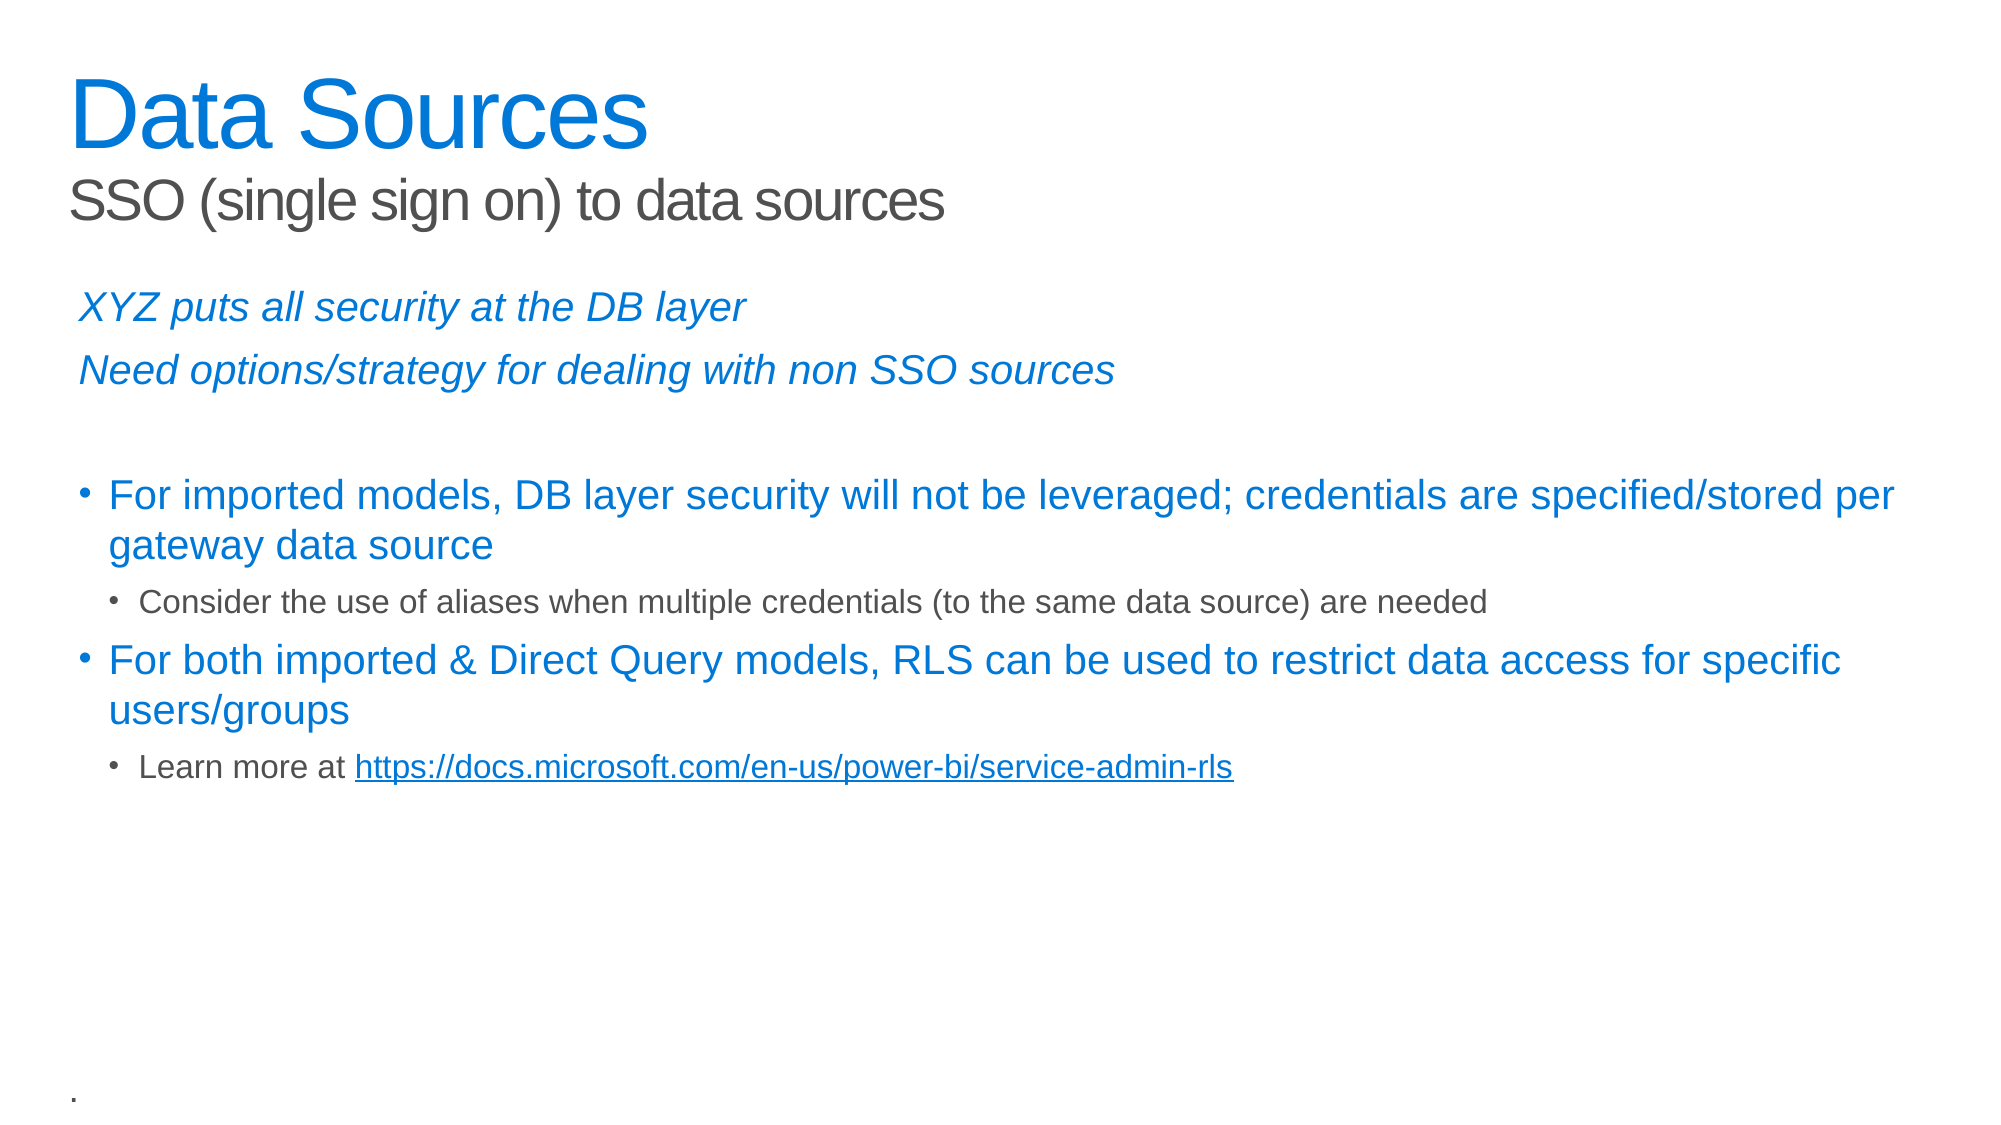

# Data Sources SSO (single sign on) to data sources
XYZ puts all security at the DB layer
Need options/strategy for dealing with non SSO sources

For imported models, DB layer security will not be leveraged; credentials are specified/stored per gateway data source
Consider the use of aliases when multiple credentials (to the same data source) are needed
For both imported & Direct Query models, RLS can be used to restrict data access for specific users/groups
Learn more at https://docs.microsoft.com/en-us/power-bi/service-admin-rls
.